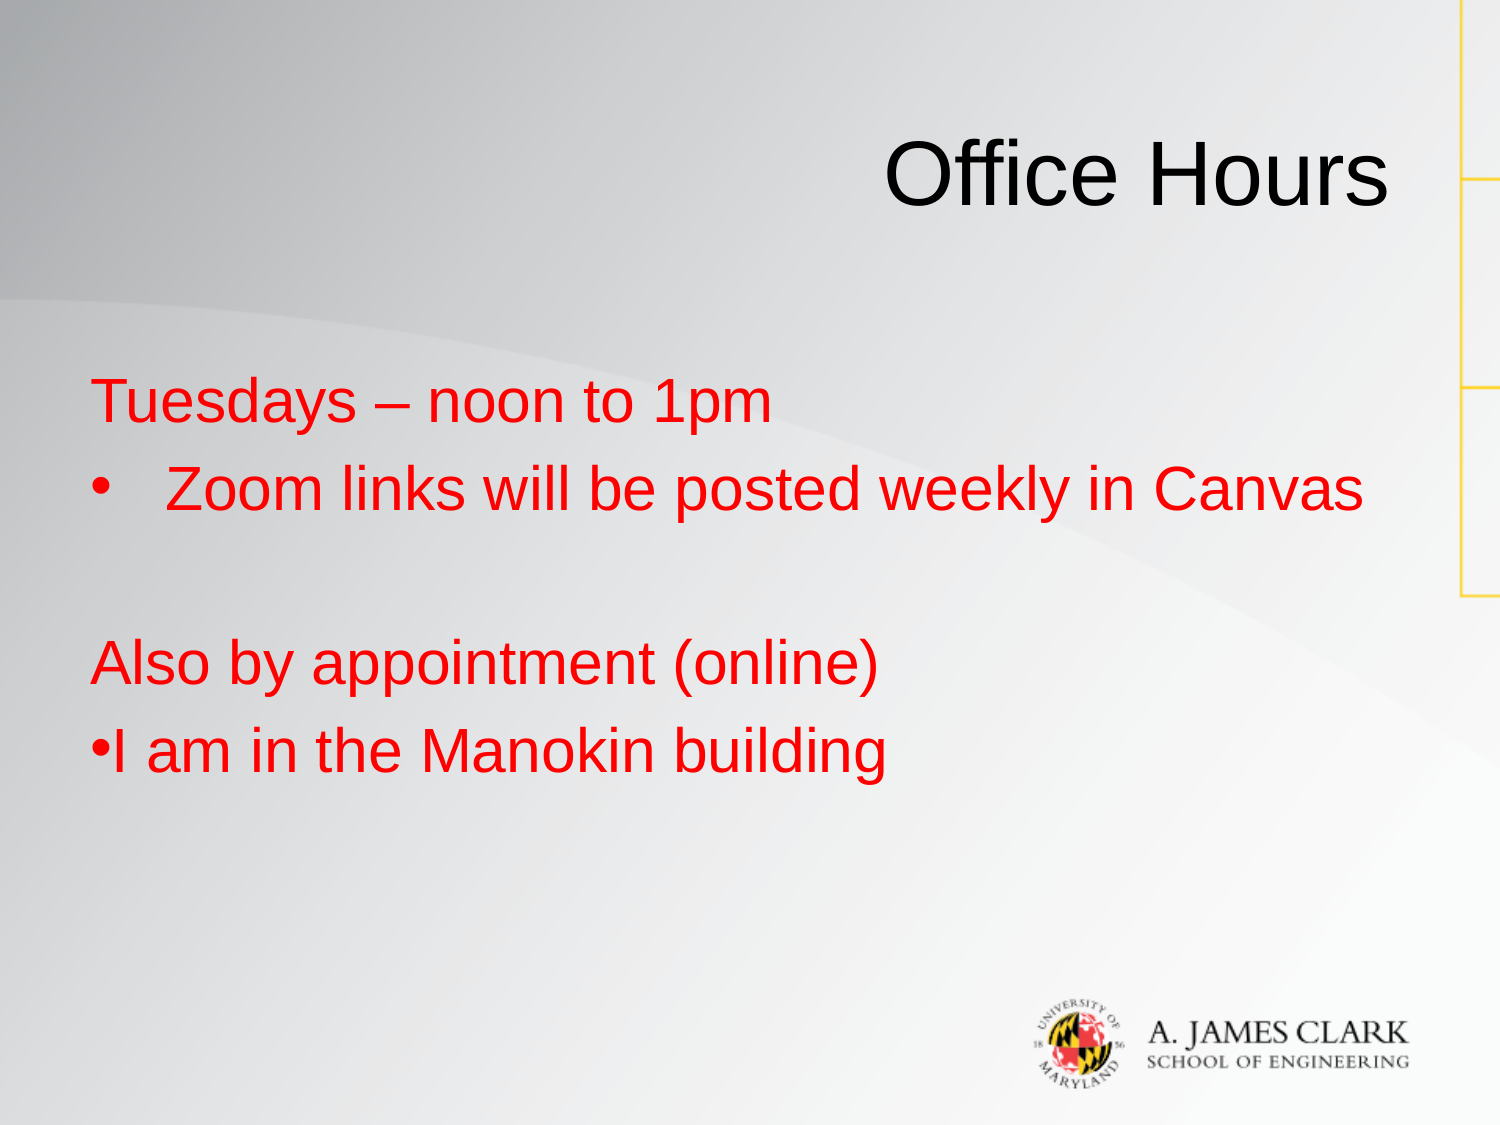

# Office Hours
Tuesdays – noon to 1pm
Zoom links will be posted weekly in Canvas

Also by appointment (online)
I am in the Manokin building